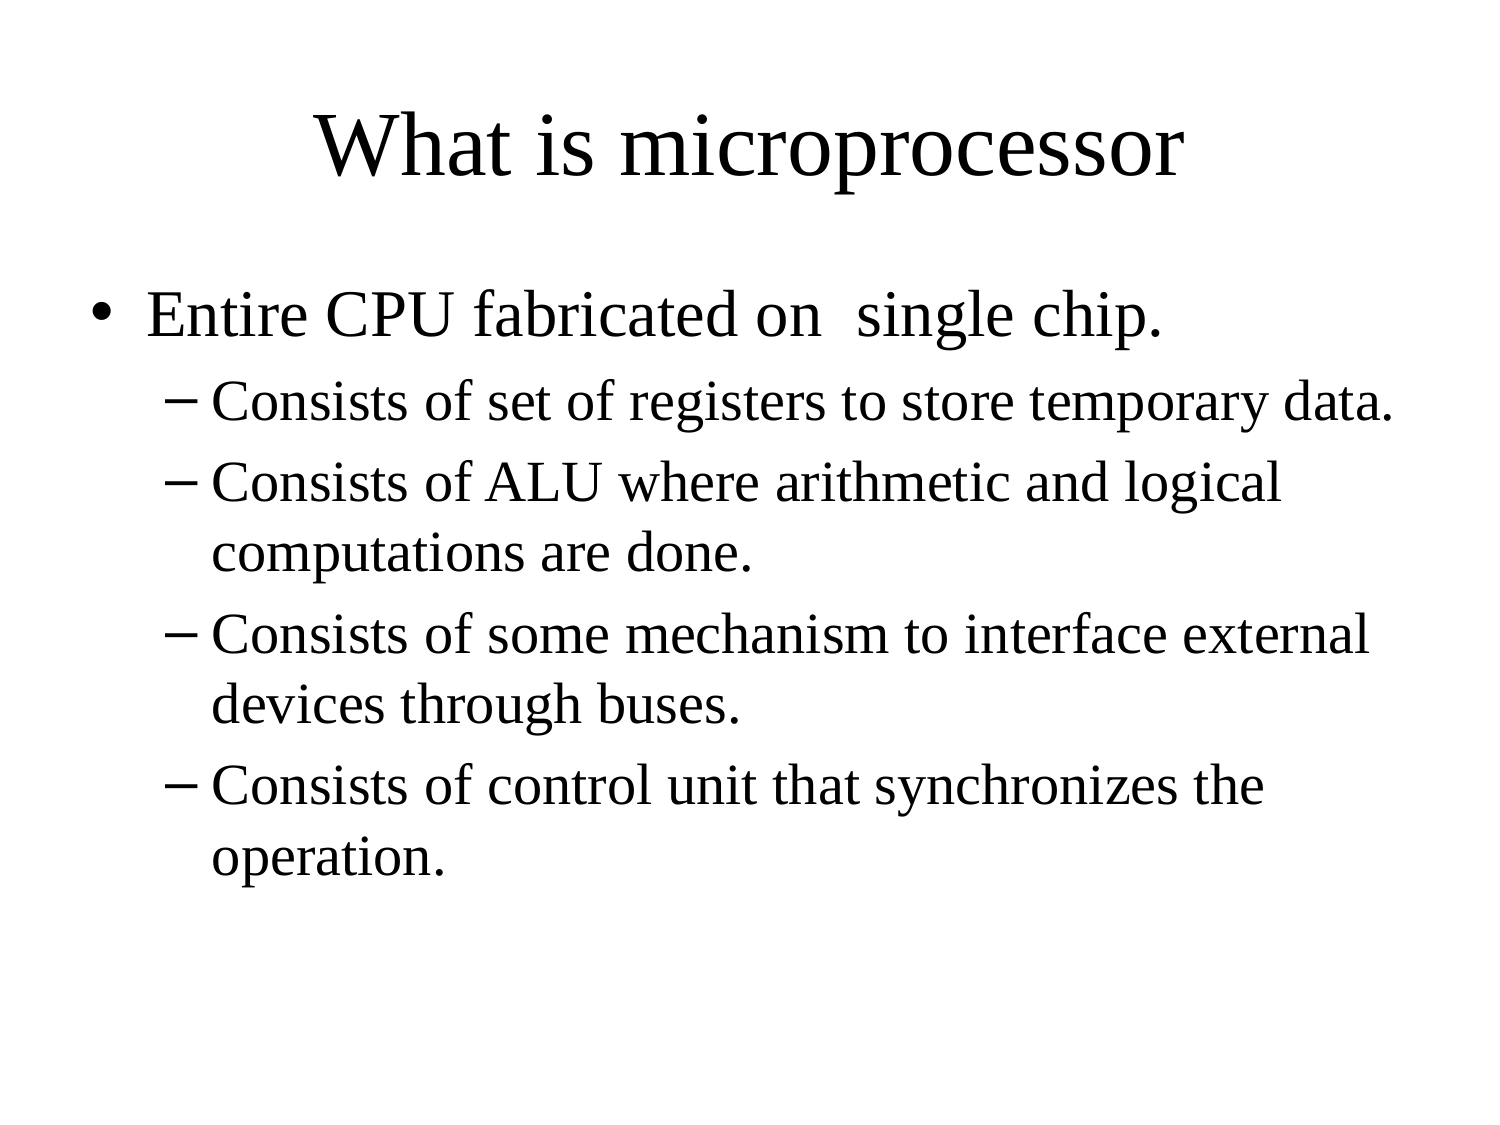

# What is microprocessor
Entire CPU fabricated on  single chip.
Consists of set of registers to store temporary data.
Consists of ALU where arithmetic and logical computations are done.
Consists of some mechanism to interface external devices through buses.
Consists of control unit that synchronizes the operation.